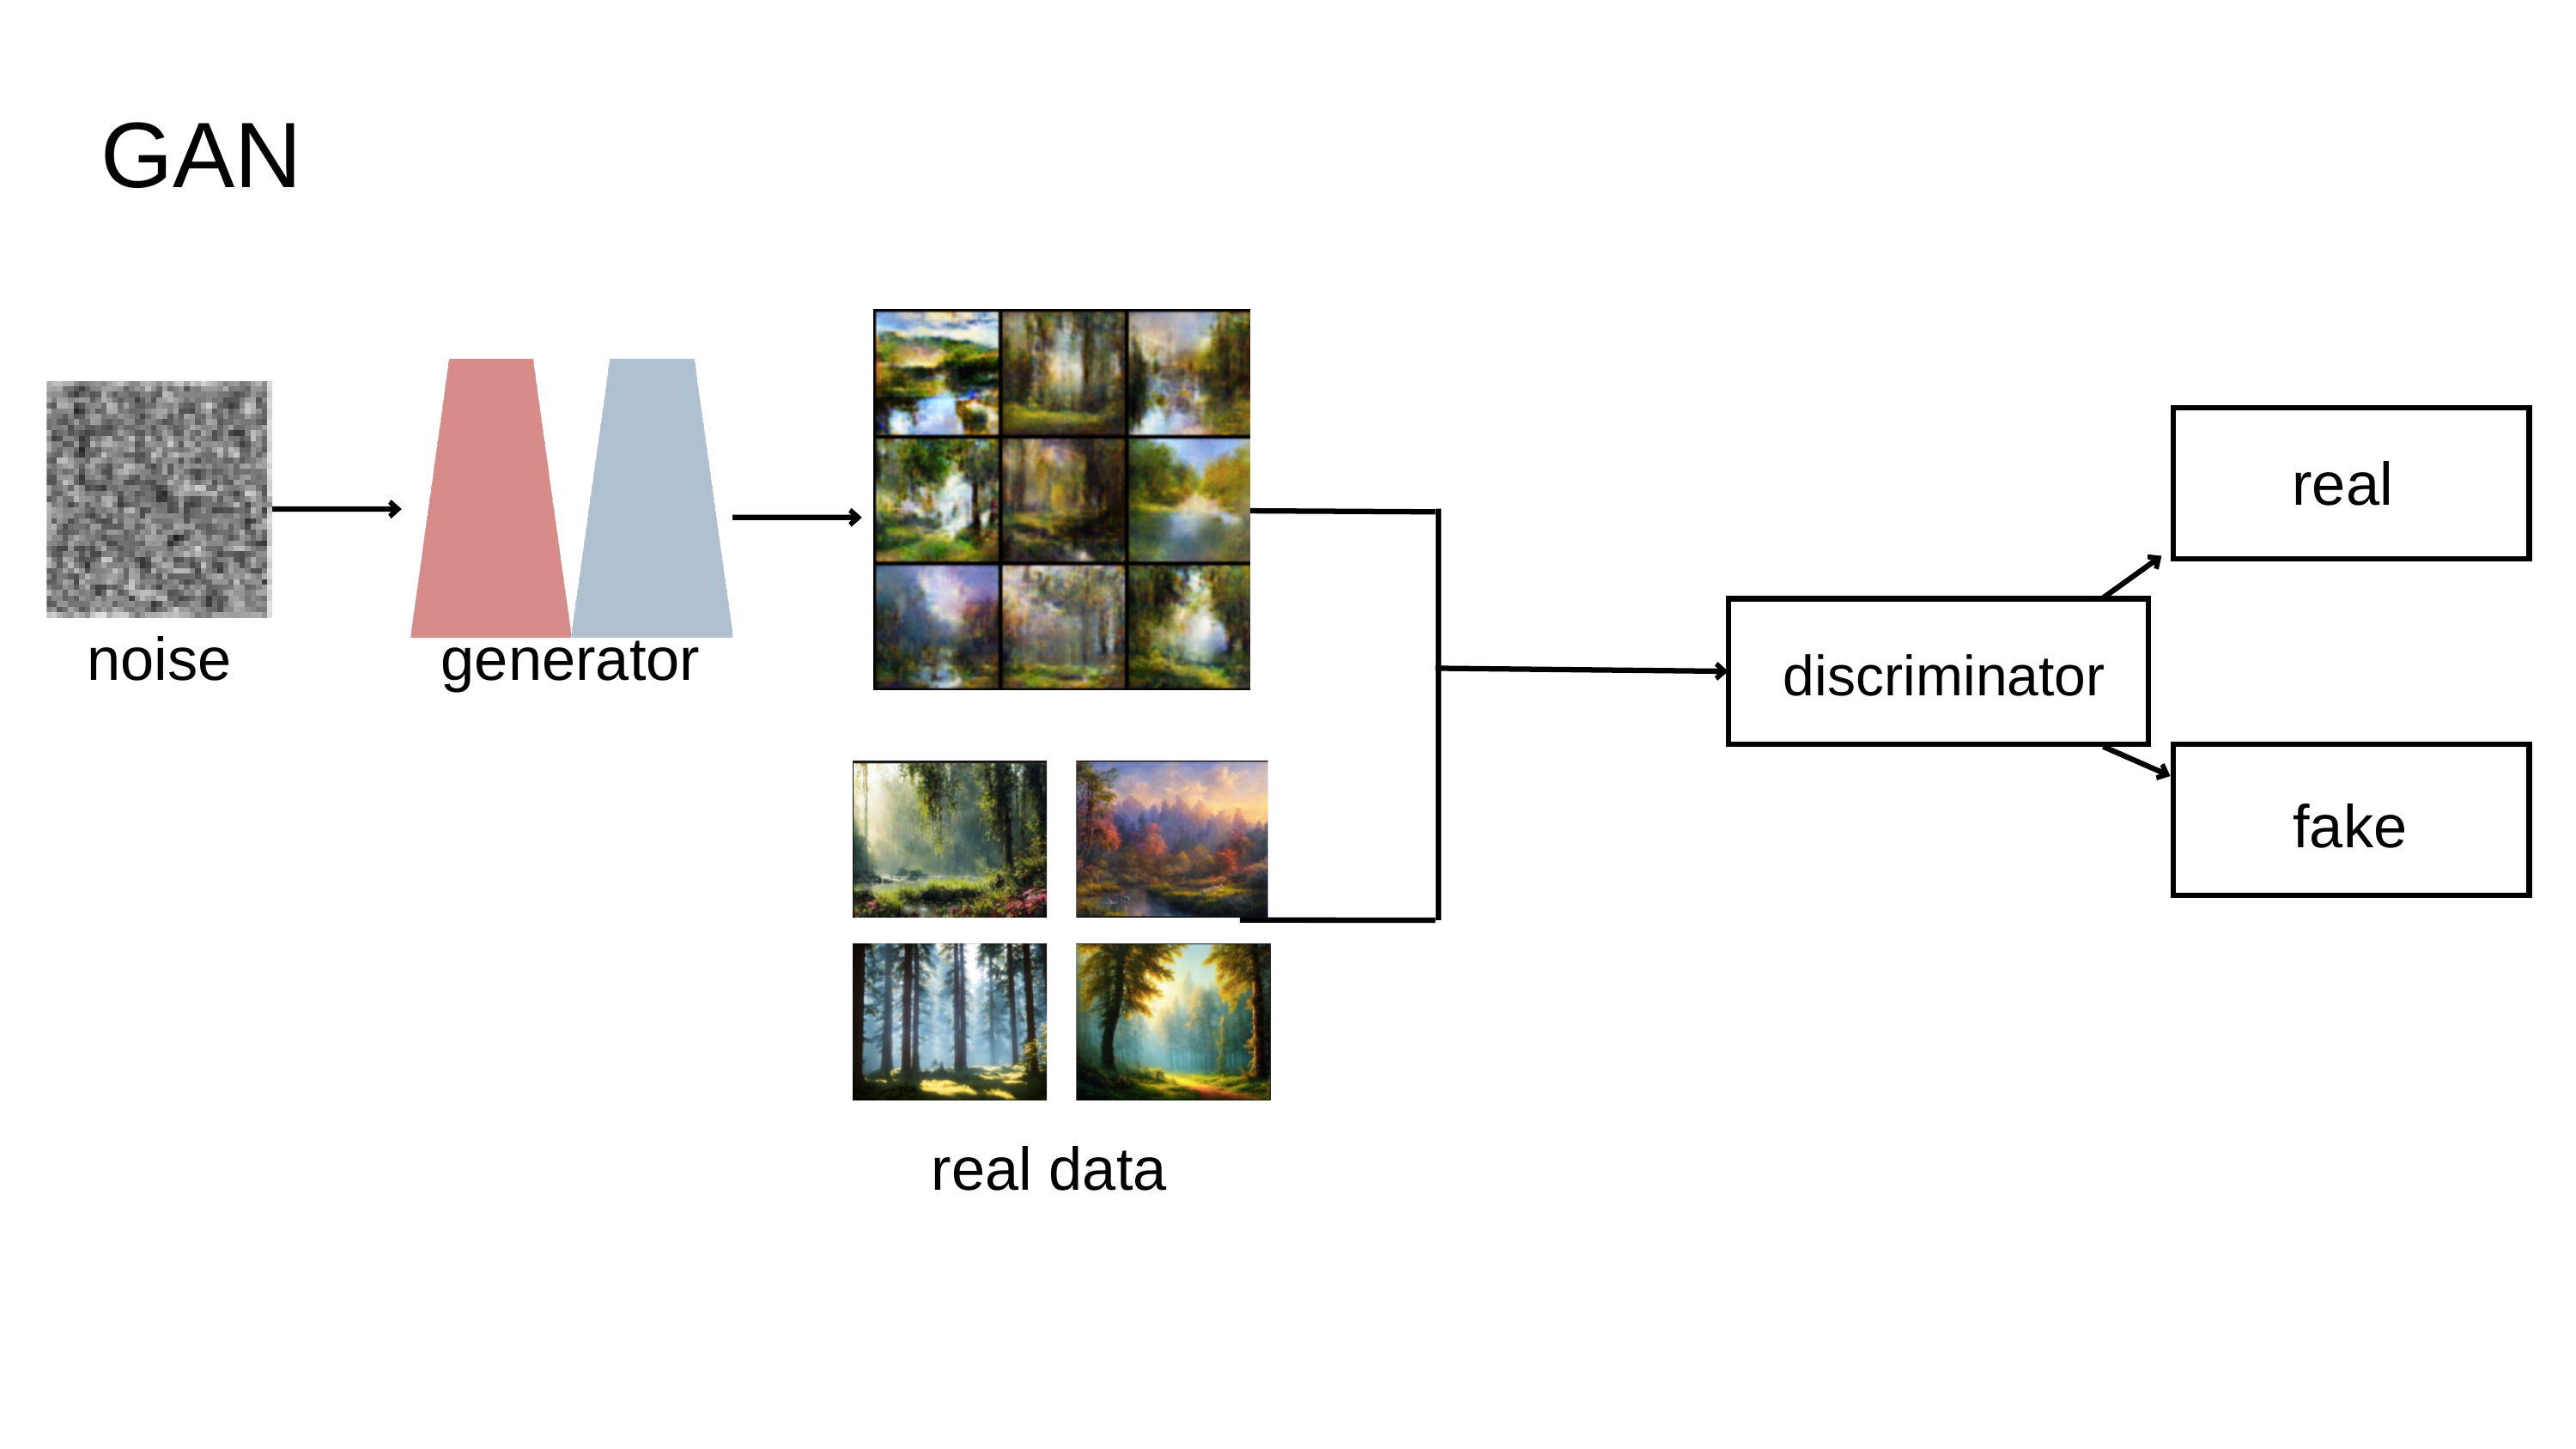

GAN

real

noise
generator
discriminator

fake

real data